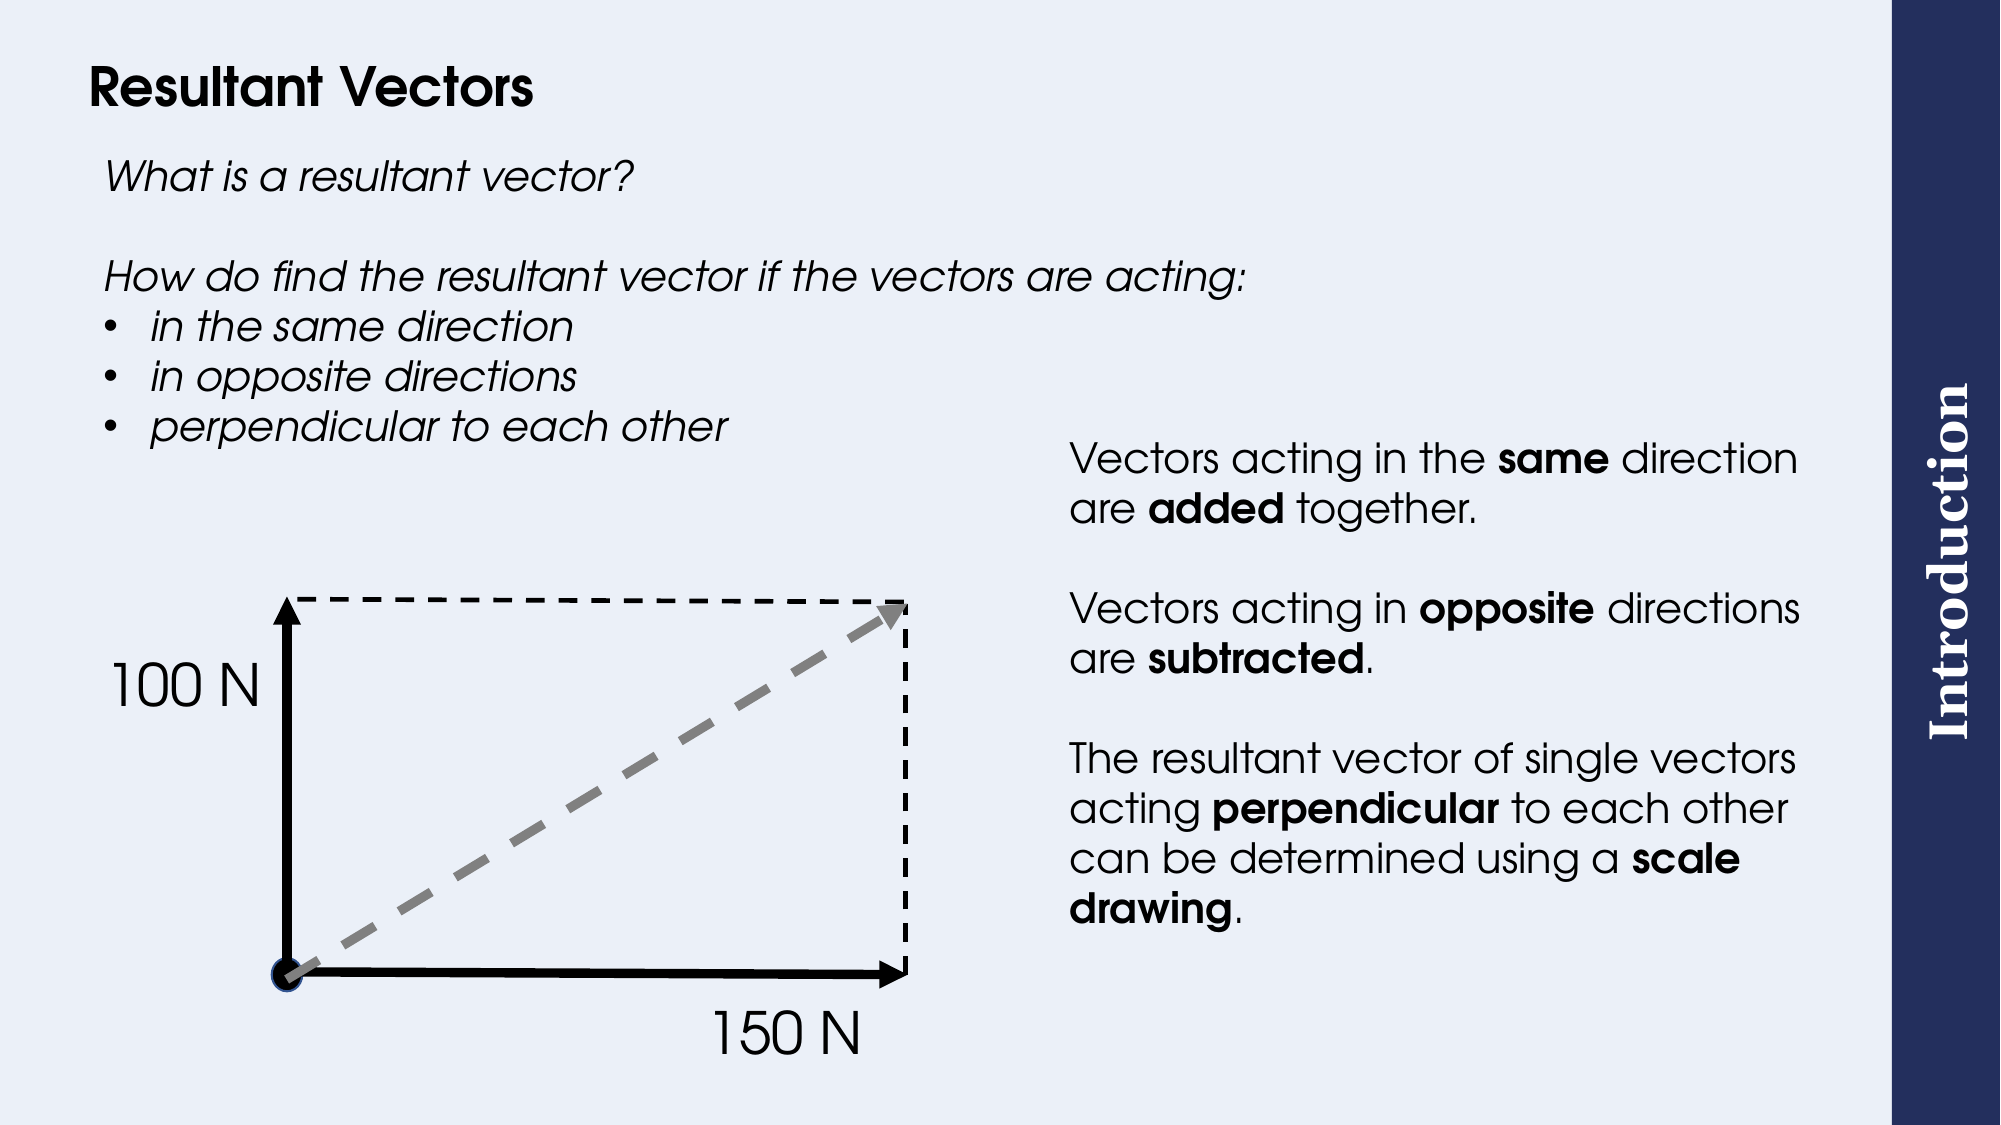

# Resultant Vectors
What is a resultant vector?

How do find the resultant vector if the vectors are acting:
in the same direction
in opposite directions
perpendicular to each other
Vectors acting in the same direction are added together.

Vectors acting in opposite directions are subtracted.

The resultant vector of single vectors acting perpendicular to each other can be determined using a scale drawing.
100 N

150 N